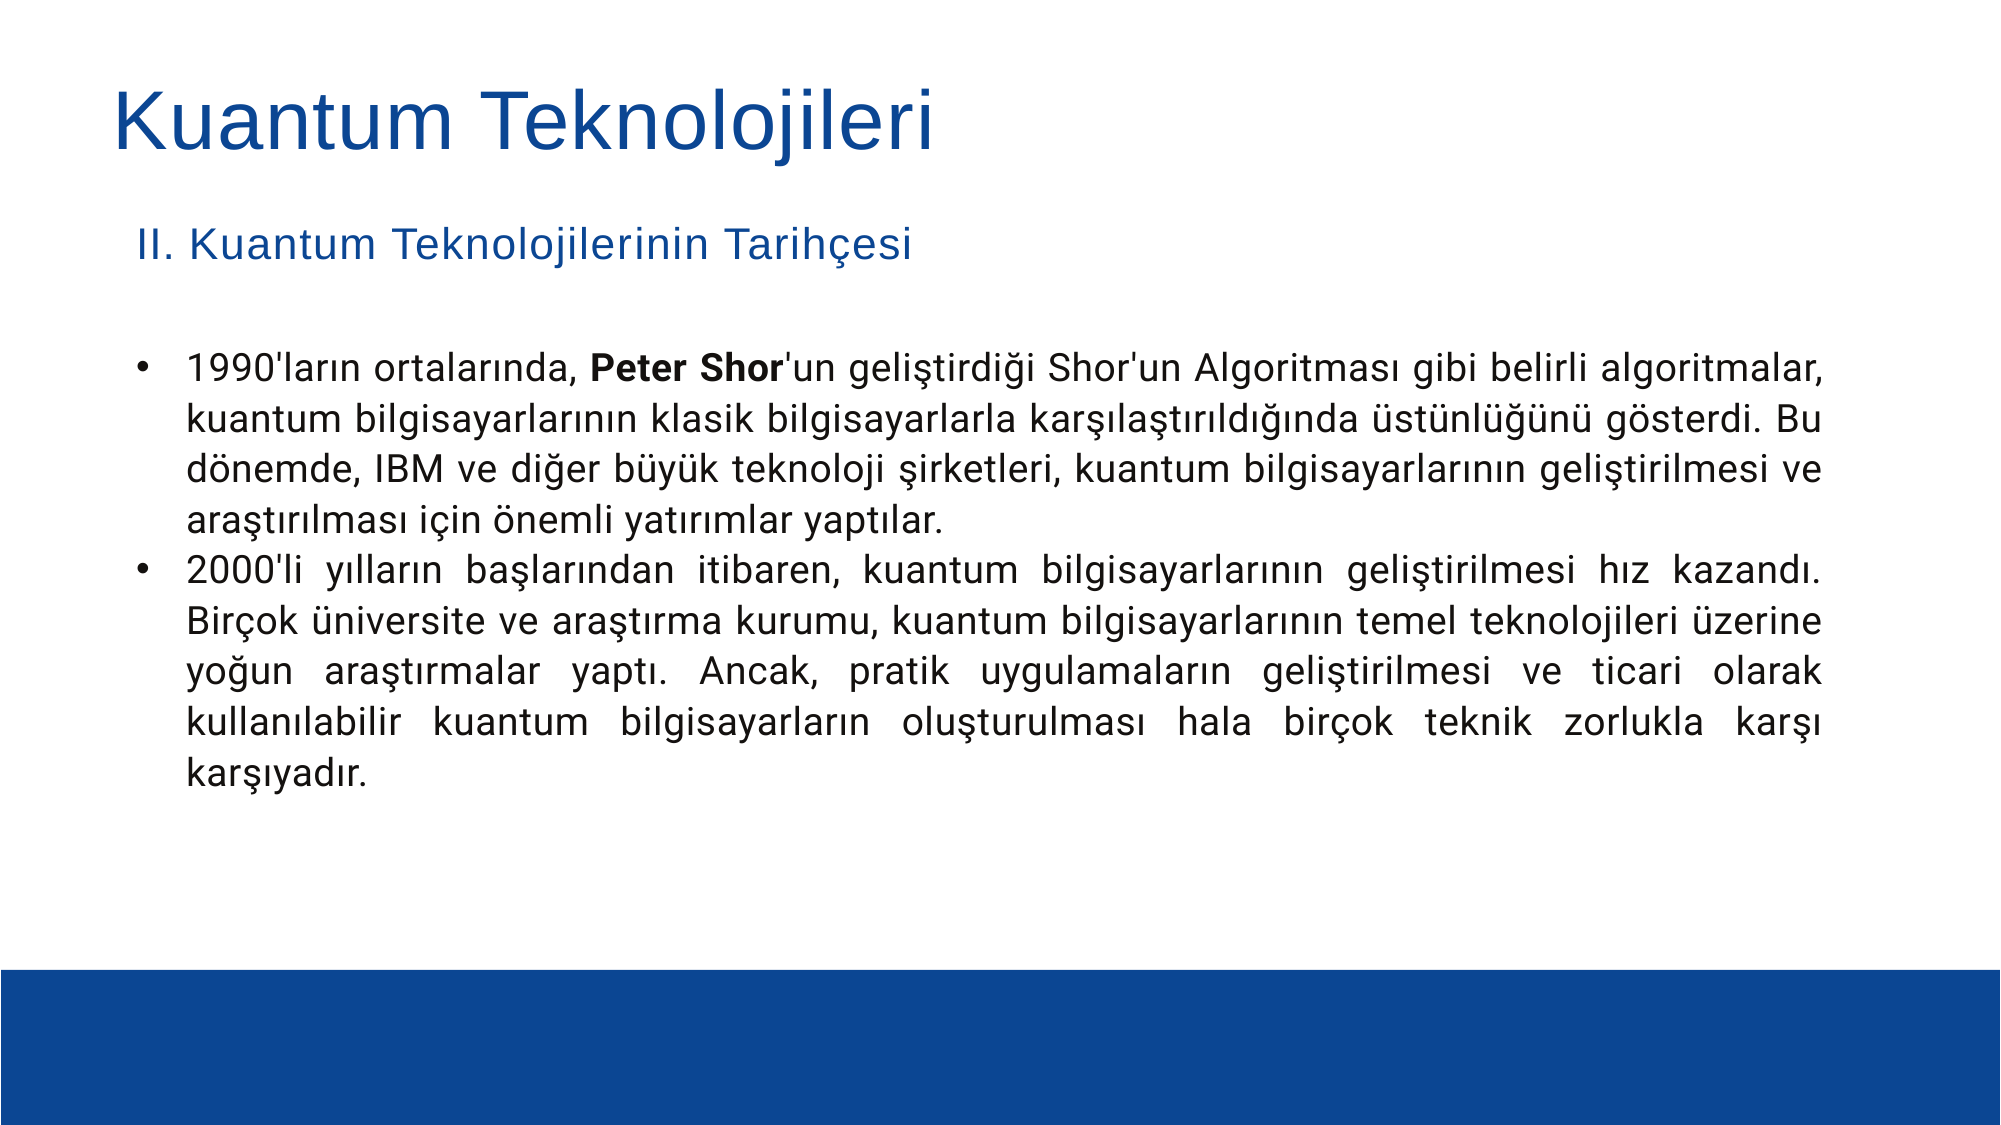

Kuantum Teknolojileri
II. Kuantum Teknolojilerinin Tarihçesi
1990'ların ortalarında, Peter Shor'un geliştirdiği Shor'un Algoritması gibi belirli algoritmalar, kuantum bilgisayarlarının klasik bilgisayarlarla karşılaştırıldığında üstünlüğünü gösterdi. Bu dönemde, IBM ve diğer büyük teknoloji şirketleri, kuantum bilgisayarlarının geliştirilmesi ve araştırılması için önemli yatırımlar yaptılar.
2000'li yılların başlarından itibaren, kuantum bilgisayarlarının geliştirilmesi hız kazandı. Birçok üniversite ve araştırma kurumu, kuantum bilgisayarlarının temel teknolojileri üzerine yoğun araştırmalar yaptı. Ancak, pratik uygulamaların geliştirilmesi ve ticari olarak kullanılabilir kuantum bilgisayarların oluşturulması hala birçok teknik zorlukla karşı karşıyadır.